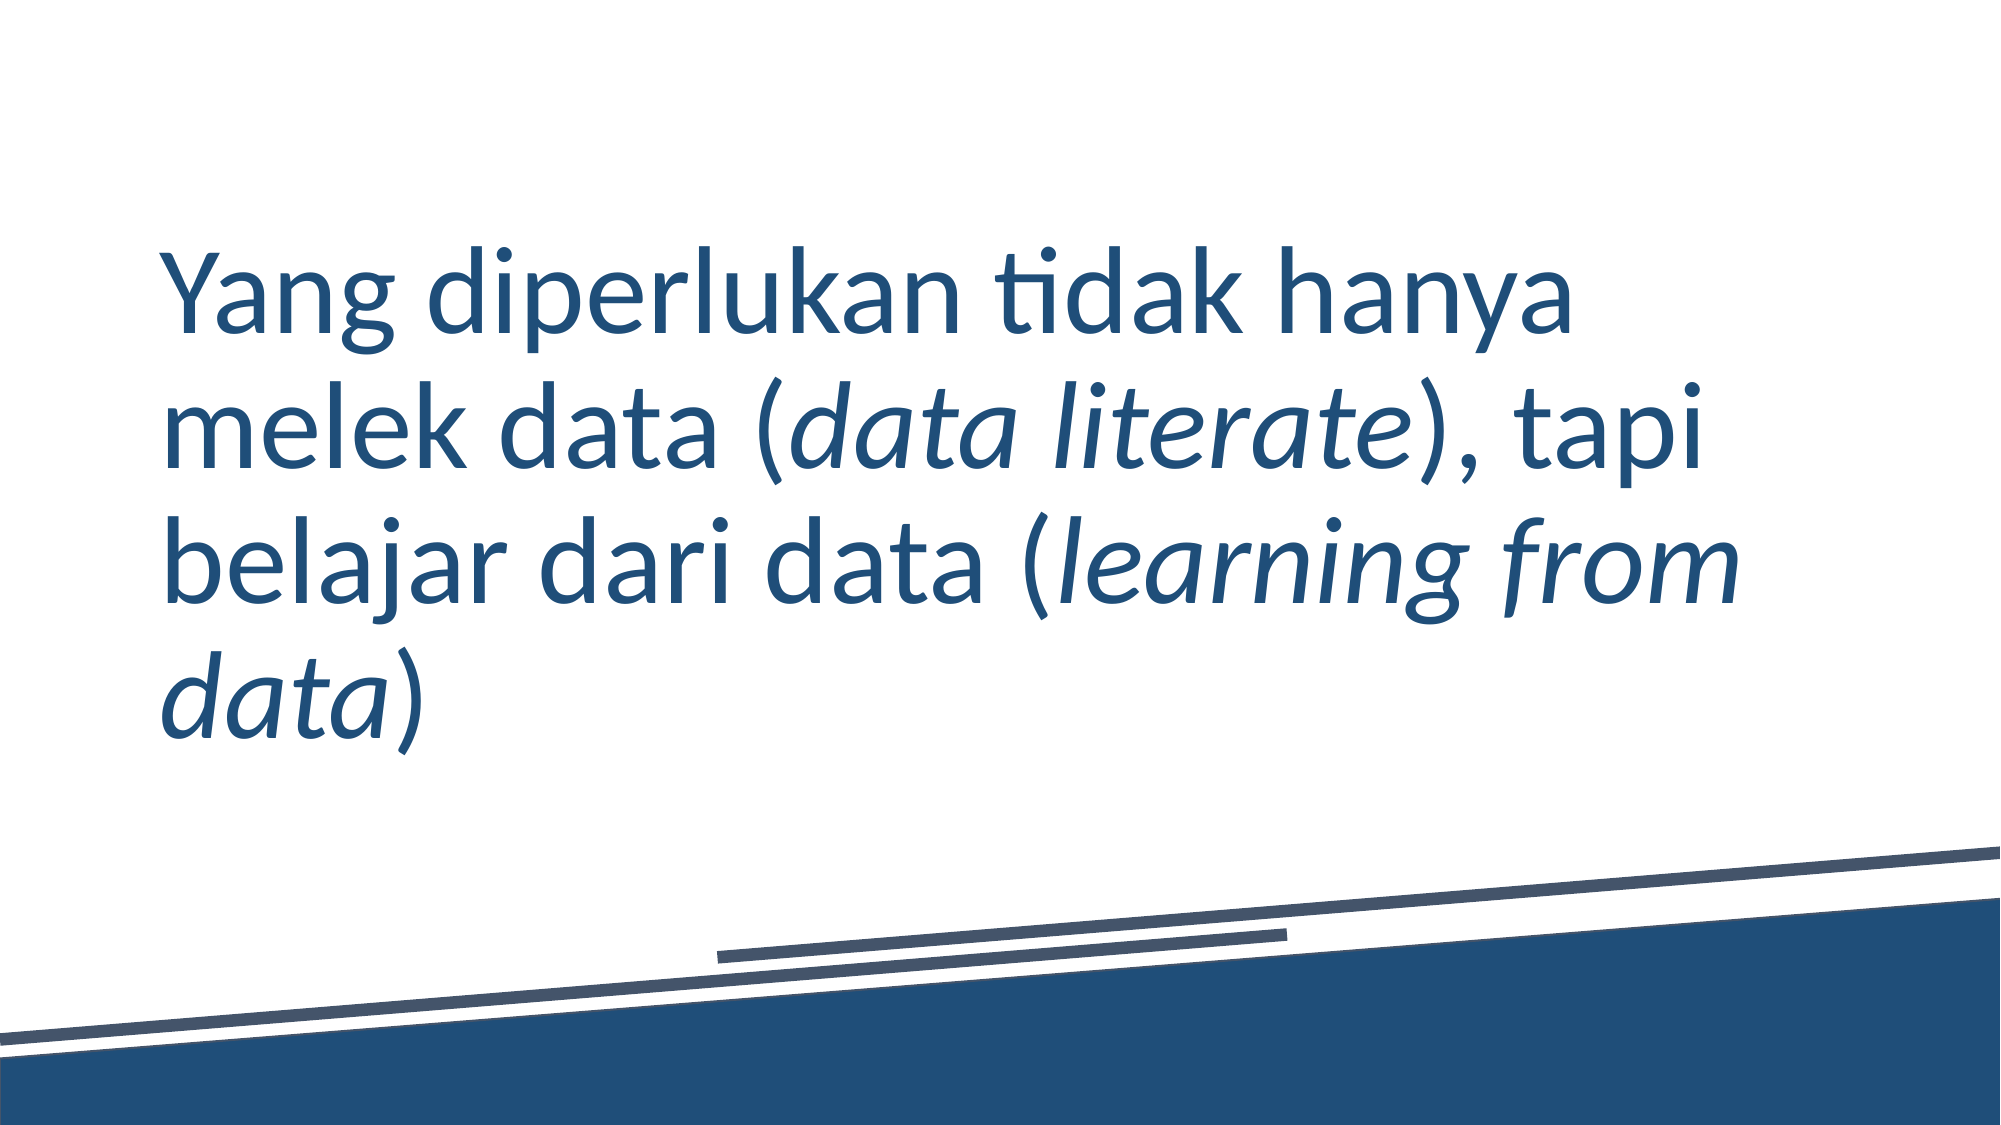

# Yang diperlukan tidak hanya melek data (data literate), tapi belajar dari data (learning from data)